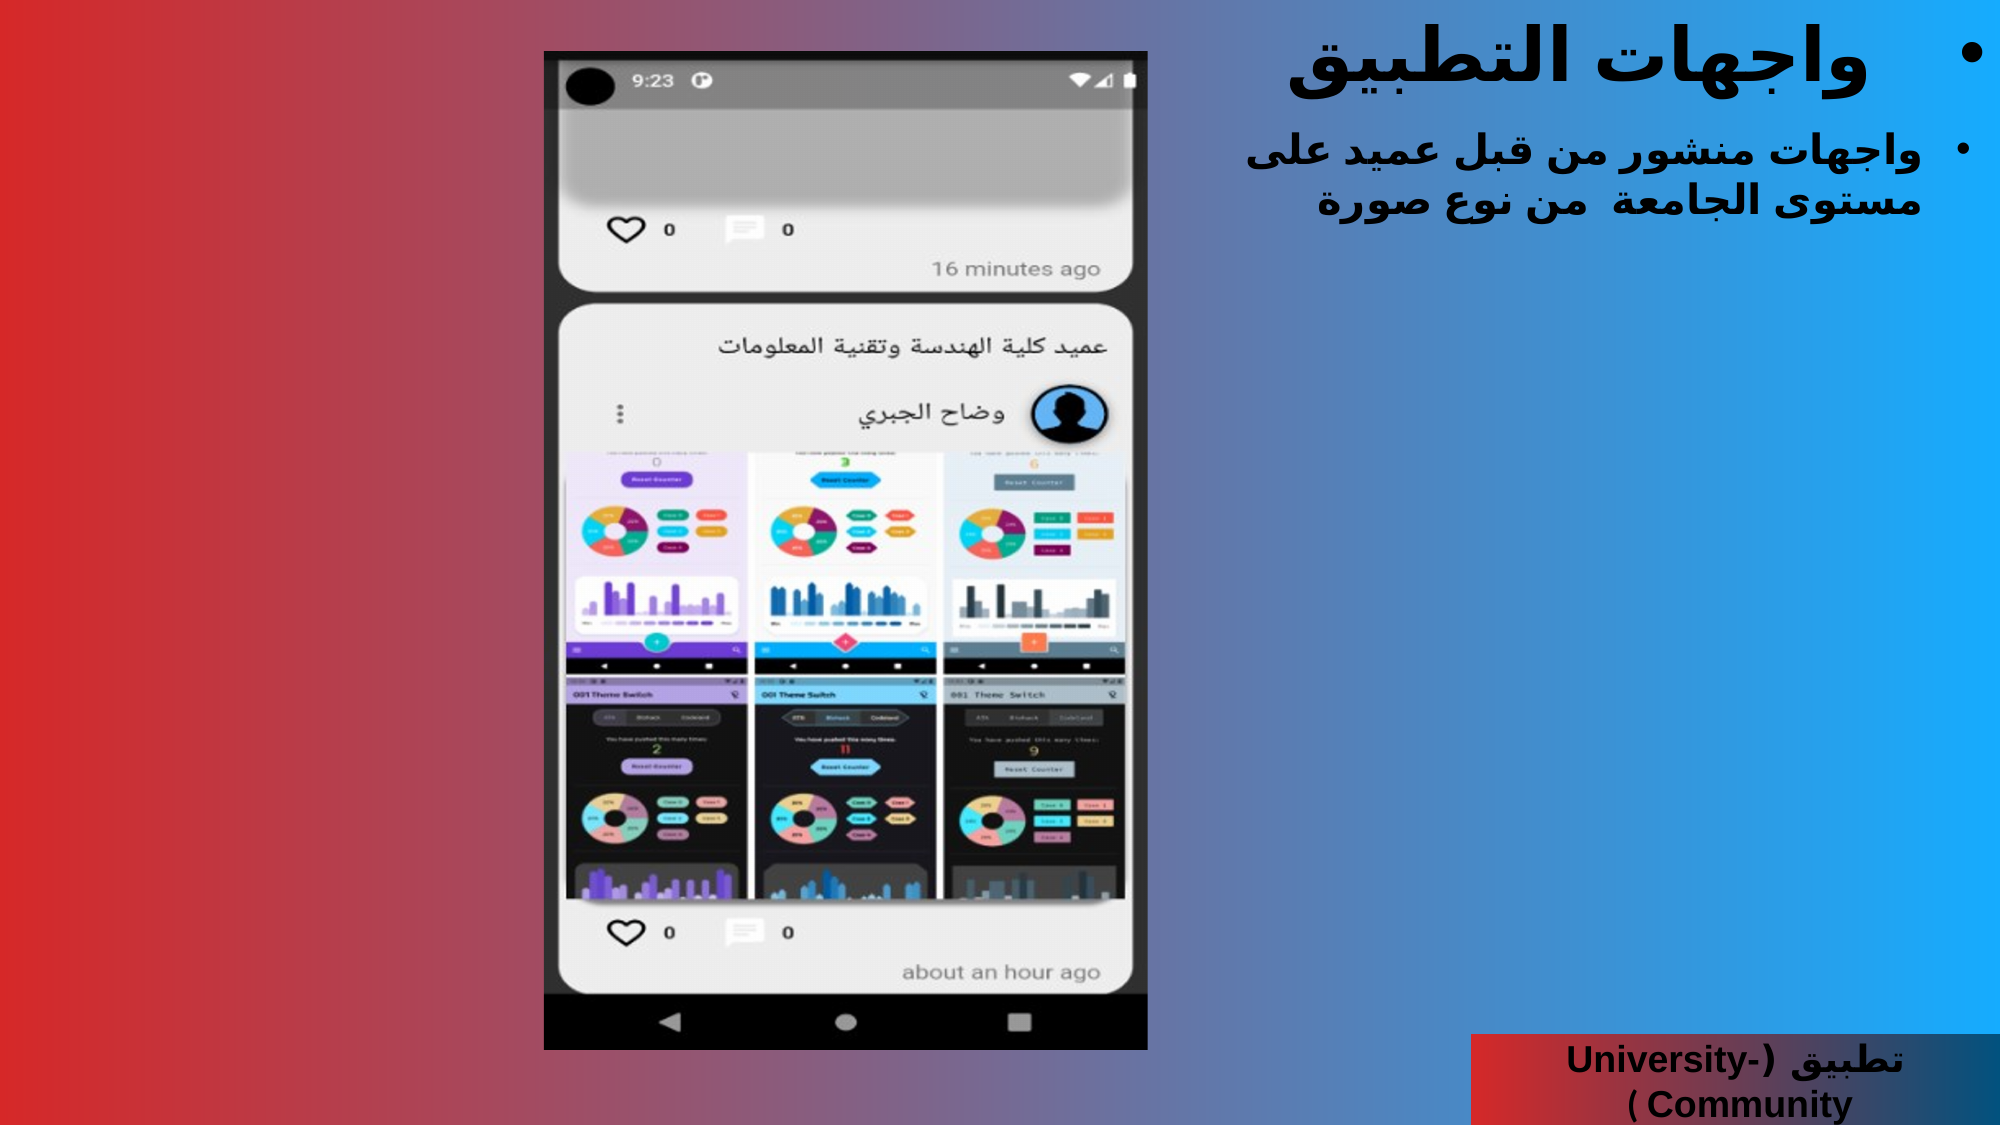

واجهات التطبيق

واجهات منشور من قبل عميد على مستوى الجامعة  من نوع صورة
تطبيق (University-Community )